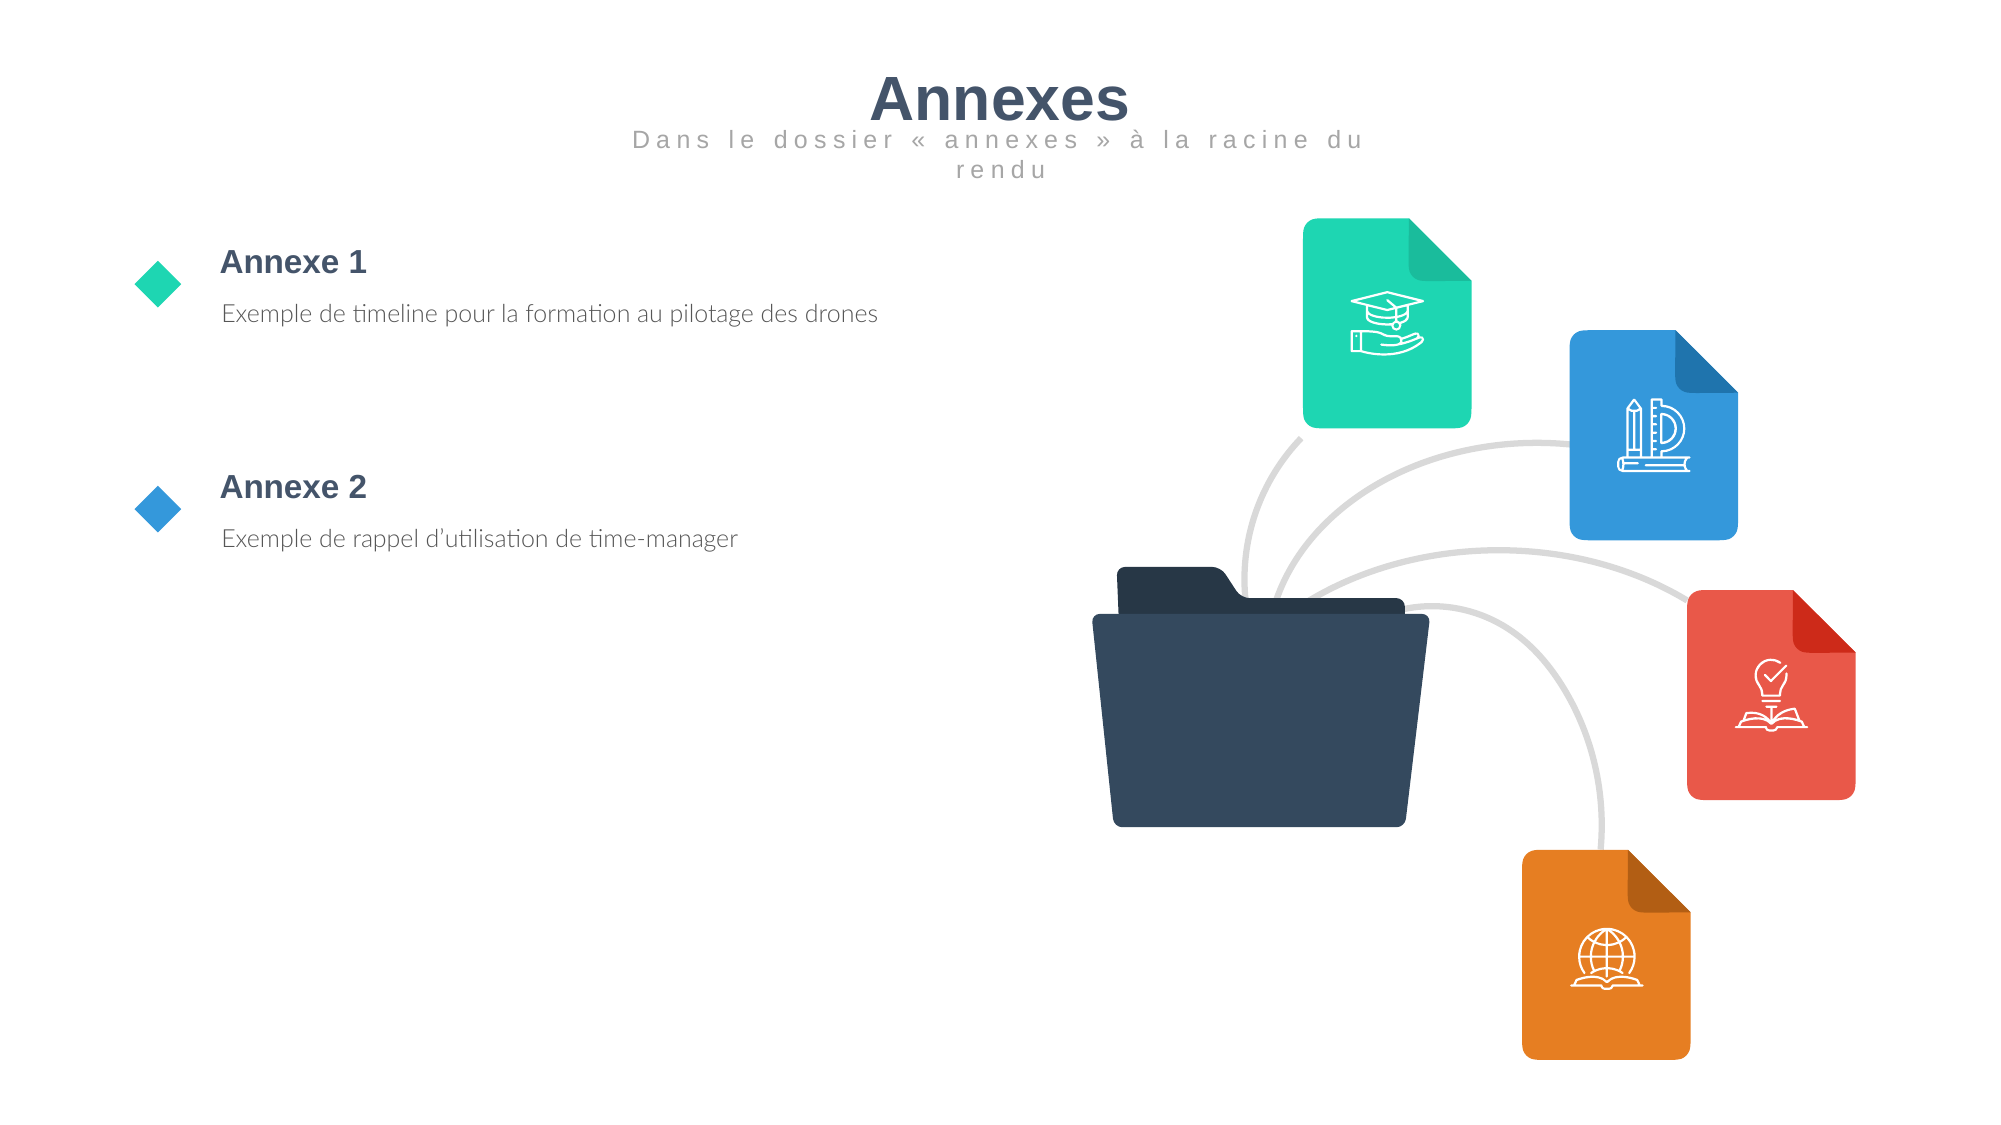

Annexes
Dans le dossier « annexes » à la racine du rendu

Annexe 1

Exemple de timeline pour la formation au pilotage des drones

Annexe 2

Exemple de rappel d’utilisation de time-manager